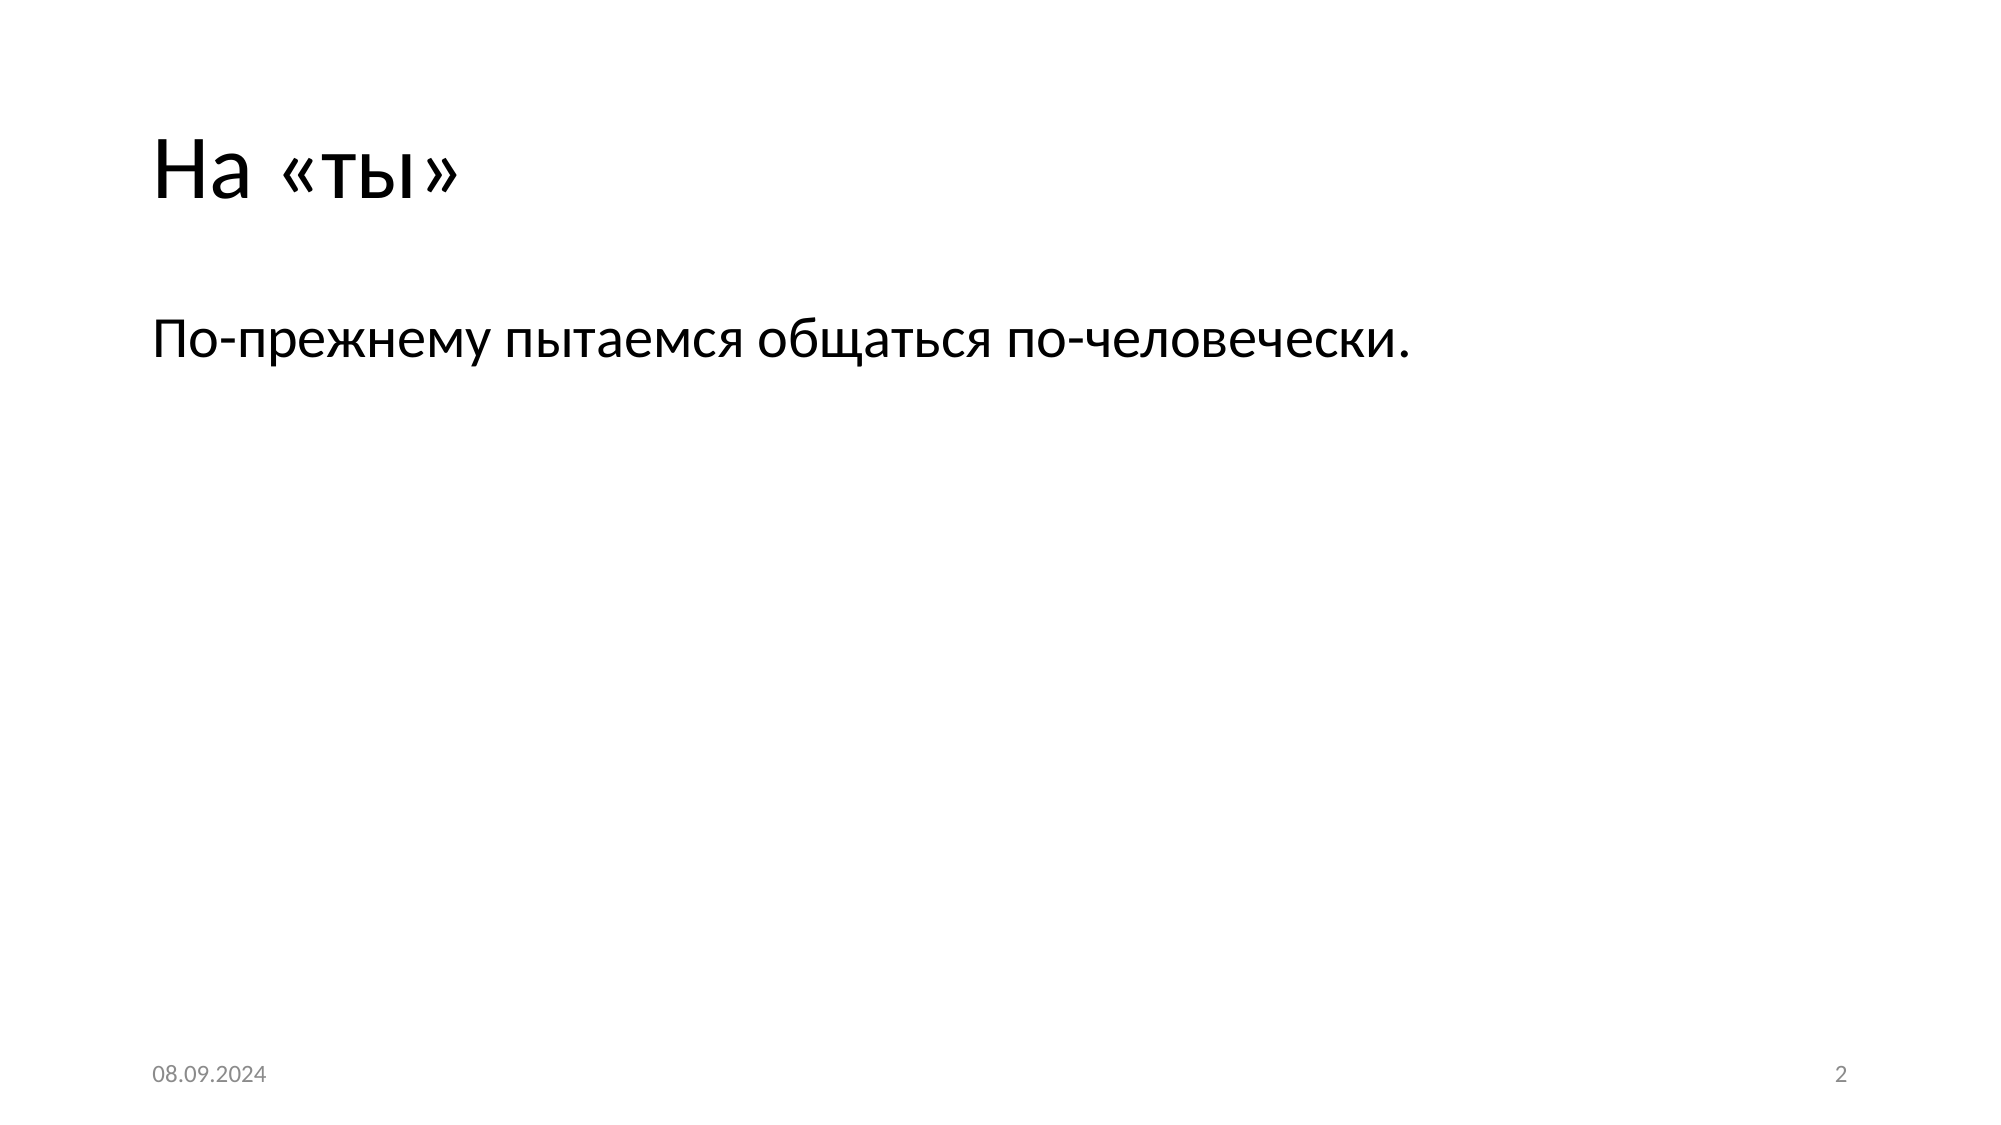

# На «ты»
По-прежнему пытаемся общаться по-человечески.
08.09.2024
2